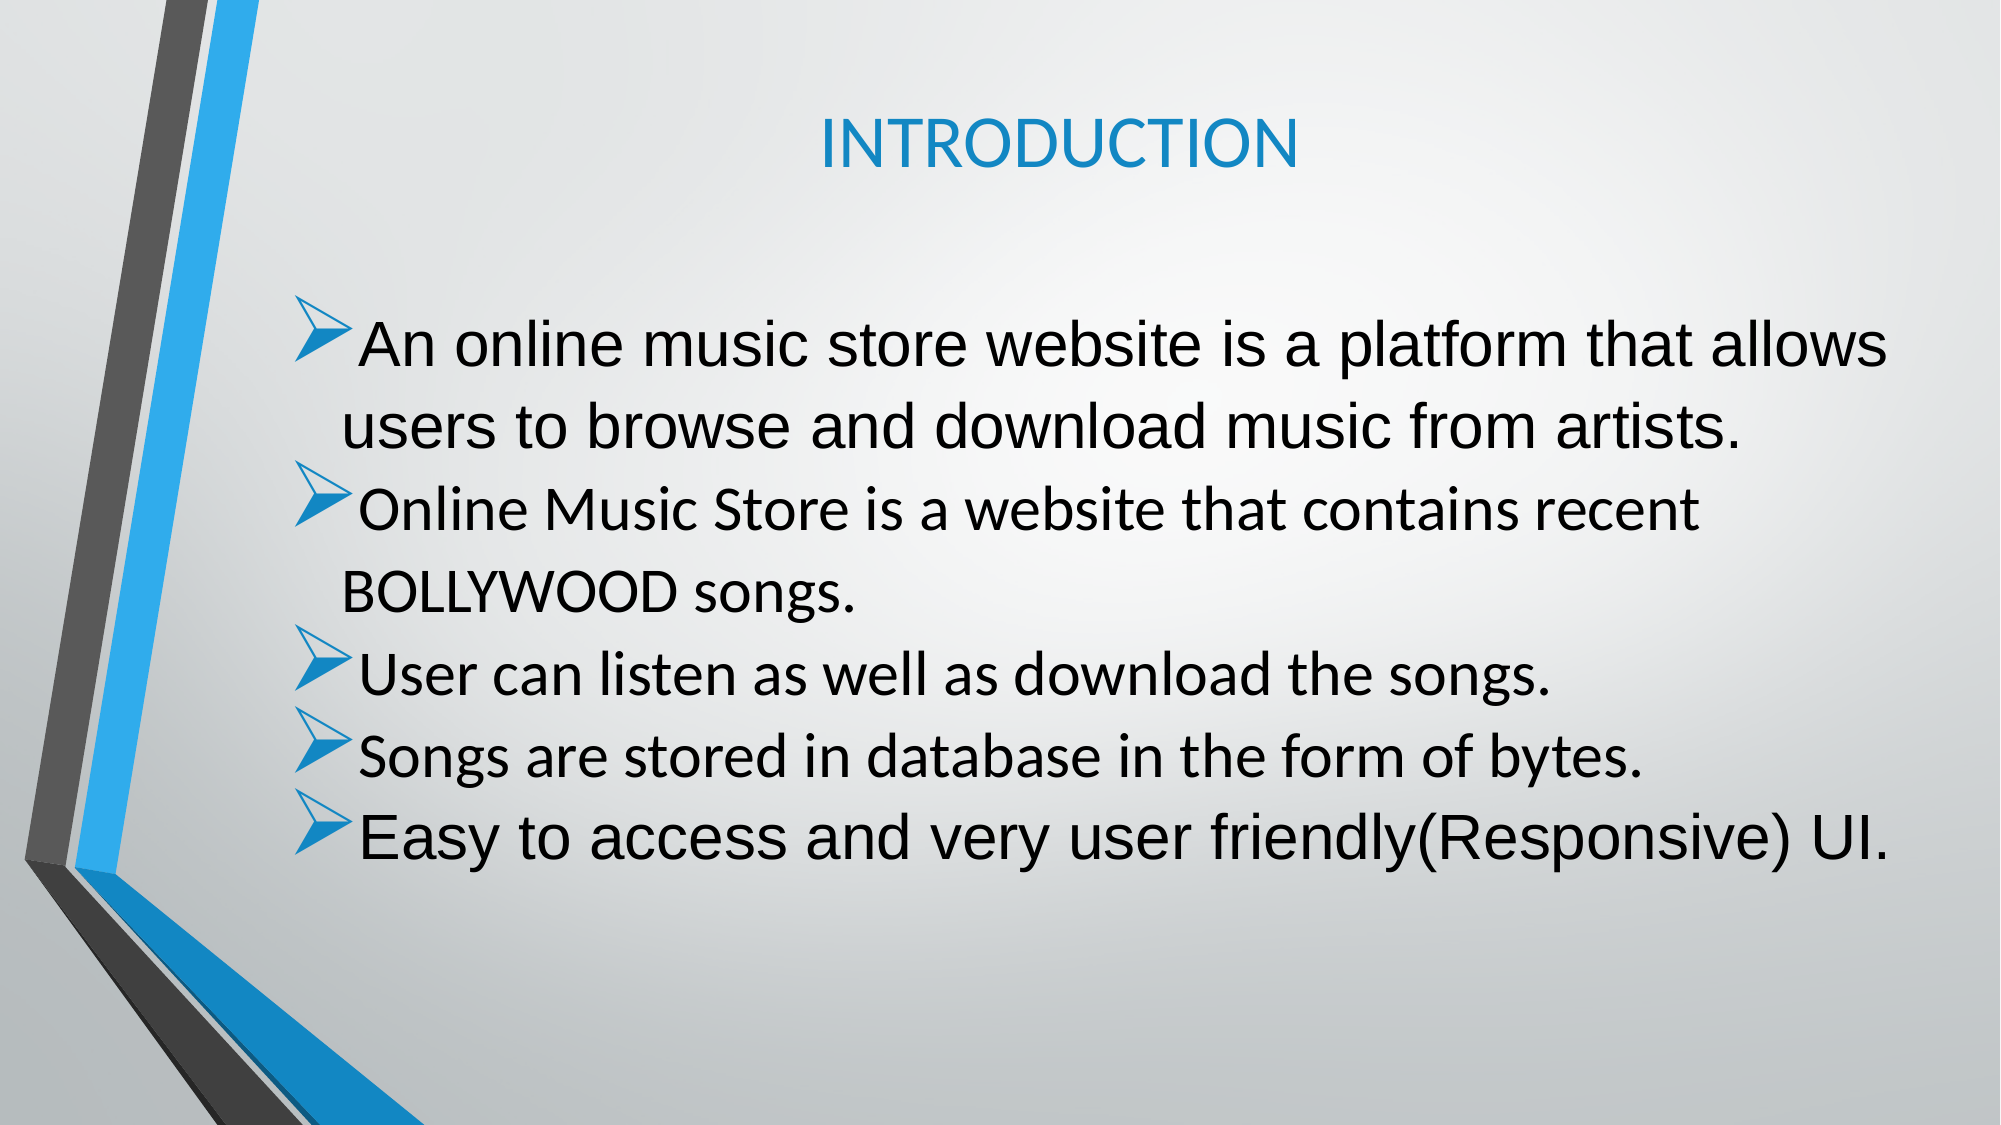

# INTRODUCTION
An online music store website is a platform that allows users to browse and download music from artists.
Online Music Store is a website that contains recent BOLLYWOOD songs.
User can listen as well as download the songs.
Songs are stored in database in the form of bytes.
Easy to access and very user friendly(Responsive) UI.